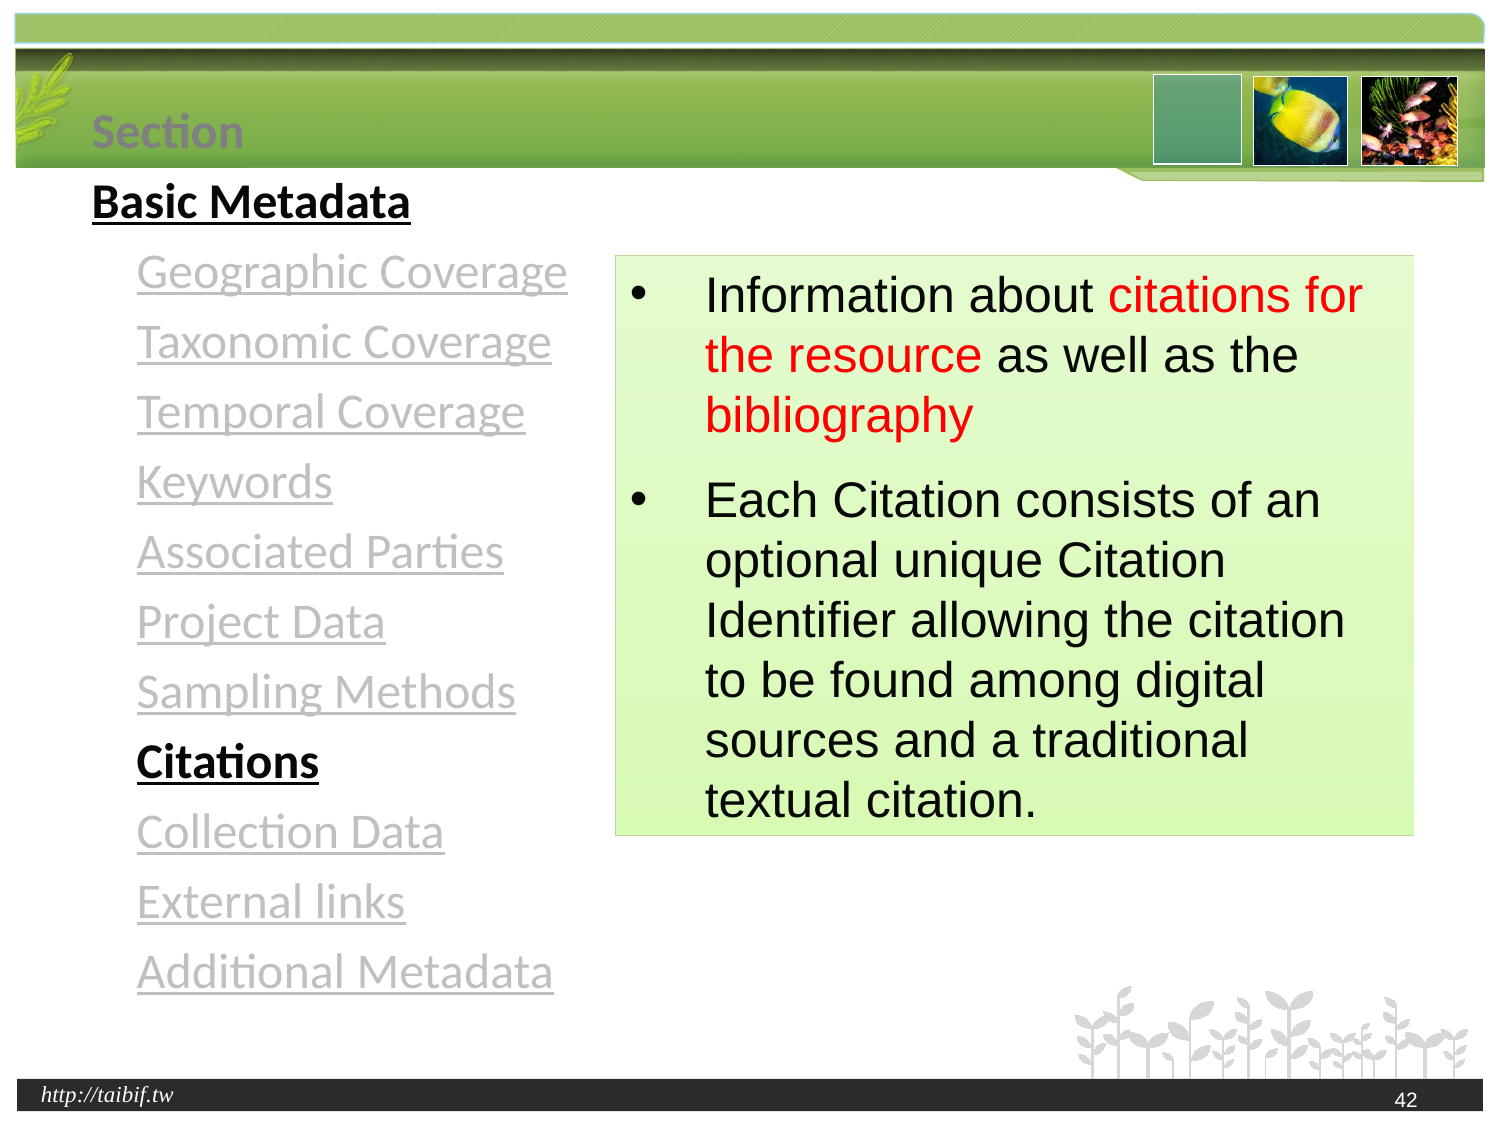

Section
Basic Metadata
    Geographic Coverage
    Taxonomic Coverage
    Temporal Coverage
    Keywords
    Associated Parties
    Project Data
    Sampling Methods
    Citations
    Collection Data
    External links
    Additional Metadata
Information about citations for the resource as well as the bibliography
Each Citation consists of an optional unique Citation Identifier allowing the citation to be found among digital sources and a traditional textual citation.
42